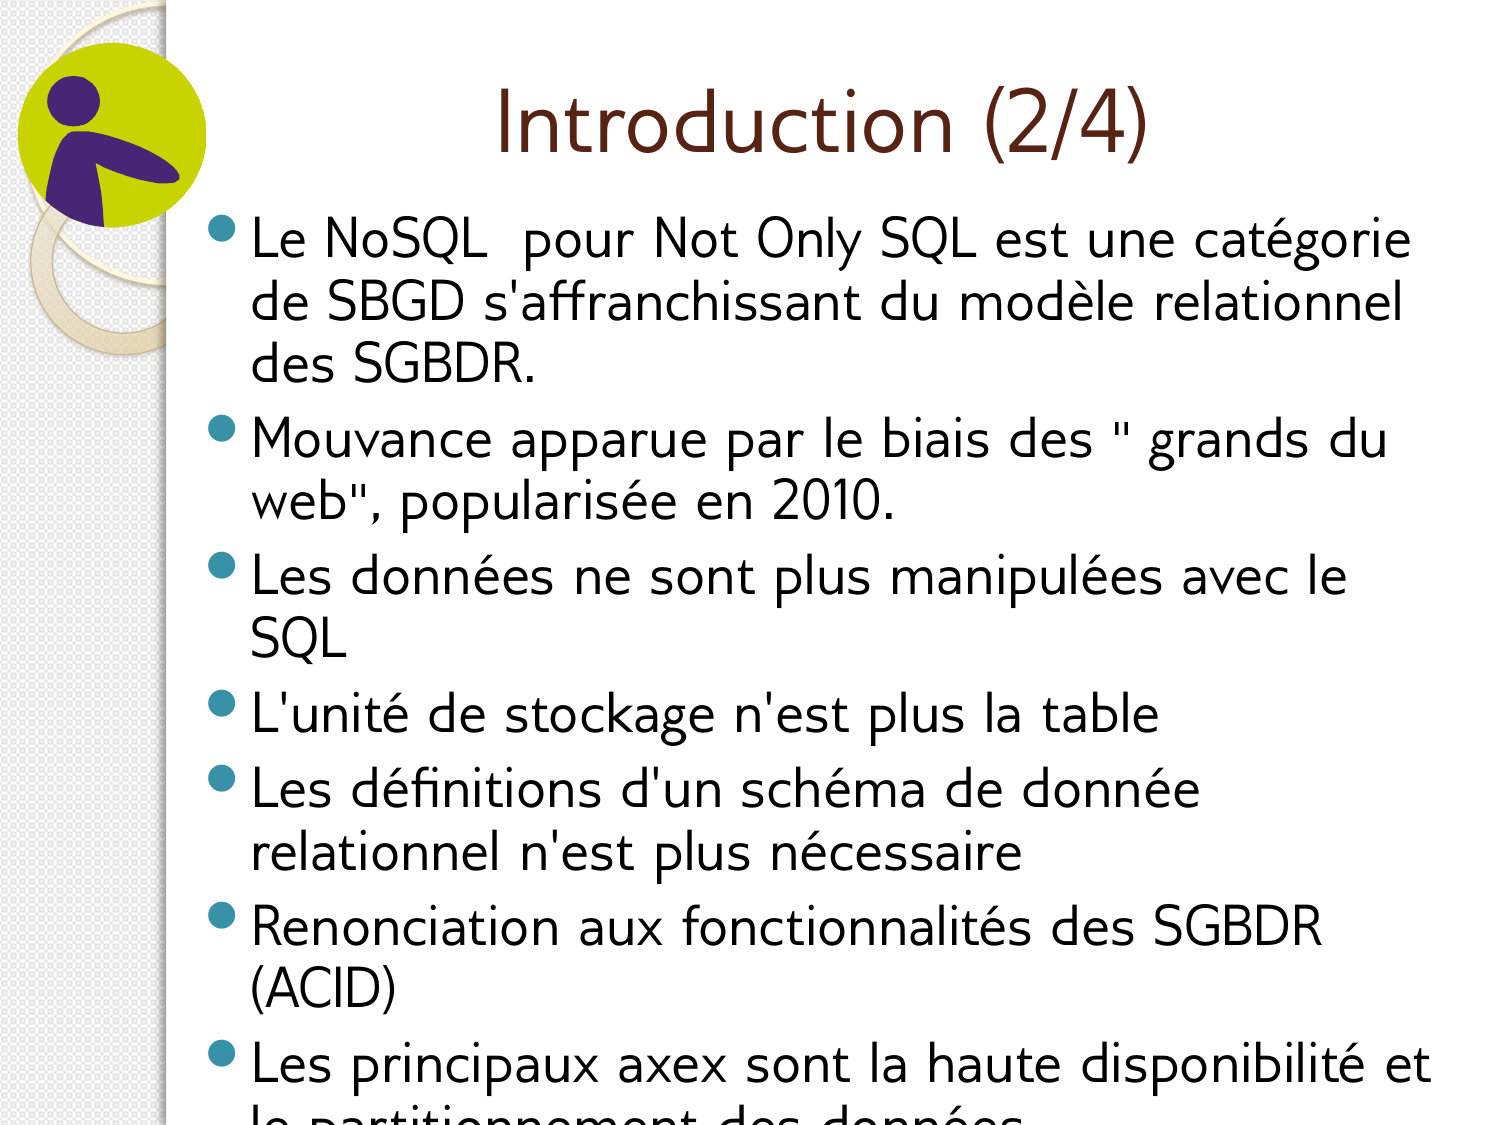

# Introduction (2/4)
Le NoSQL  pour Not Only SQL est une catégorie de SBGD s'affranchissant du modèle relationnel des SGBDR.
Mouvance apparue par le biais des " grands du web", popularisée en 2010.
Les données ne sont plus manipulées avec le SQL
L'unité de stockage n'est plus la table
Les définitions d'un schéma de donnée relationnel n'est plus nécessaire
Renonciation aux fonctionnalités des SGBDR (ACID)
Les principaux axex sont la haute disponibilité et le partitionnement des données